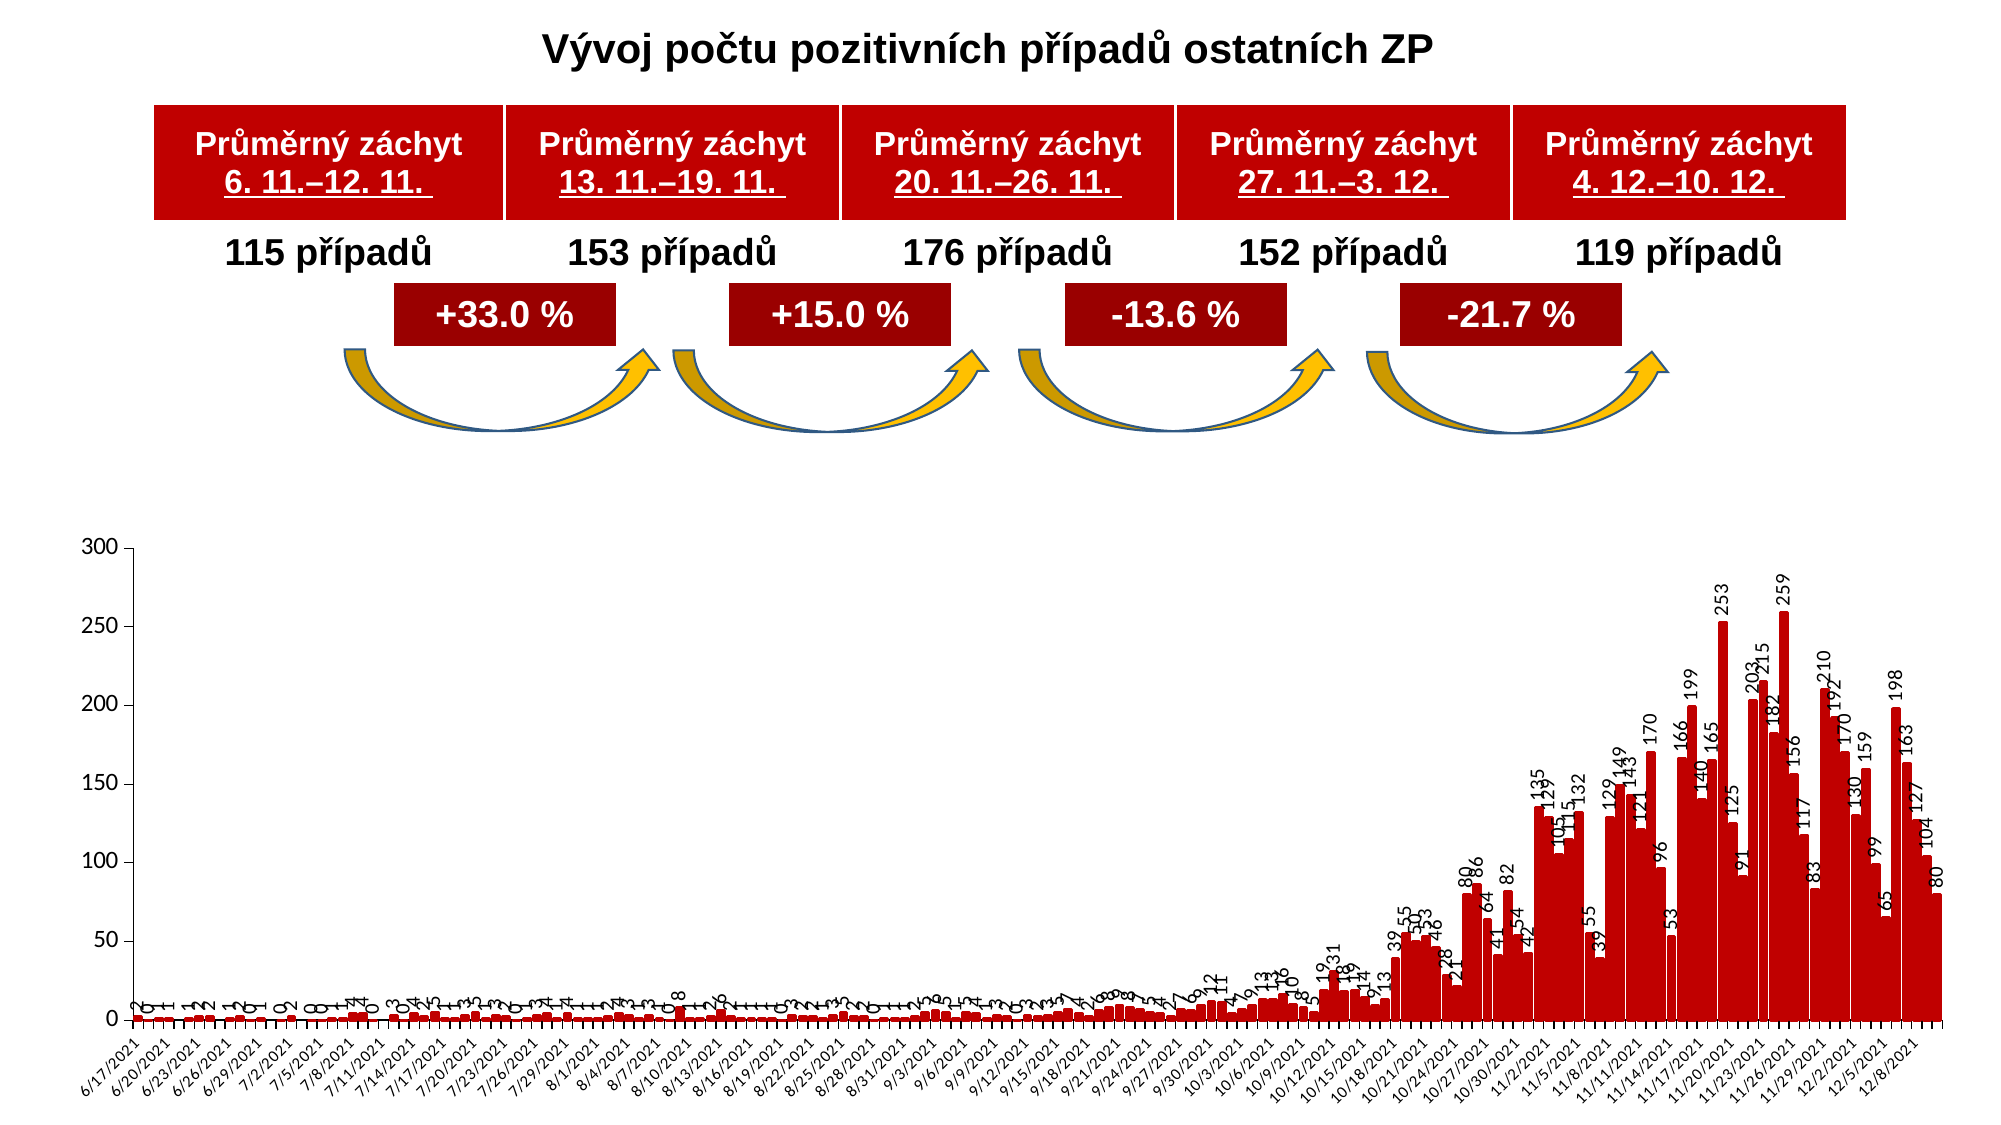

Vývoj počtu pozitivních případů ostatních ZP
| Průměrný záchyt |  |  | Průměrný záchyt |  |  | Průměrný záchyt |  |  | Průměrný záchyt |  |  | Průměrný záchyt |  |  |
| --- | --- | --- | --- | --- | --- | --- | --- | --- | --- | --- | --- | --- | --- | --- |
| 6. 11.–12. 11. |  |  | 13. 11.–19. 11. |  |  | 20. 11.–26. 11. |  |  | 27. 11.–3. 12. |  |  | 4. 12.–10. 12. |  |  |
| 115 případů |  |  | 153 případů |  |  | 176 případů |  |  | 152 případů |  |  | 119 případů |  |  |
|  |  | +33.0 % |  |  | +15.0 % |  |  | -13.6 % |  |  | -21.7 % |  |  |  |
|  |  |  |  |  |  |  |  |  |  |  |  |  |  |  |
|  |  |  |  |  |  |  |  |  |  |  |  |  |  |  |

### Chart

| Category |  |
|---|---|
| 44364 | 2.0 |
| 44365 | 0.0 |
| 44366 | 1.0 |
| 44367 | 1.0 |
| 44369 | 1.0 |
| 44370 | 2.0 |
| 44371 | 2.0 |
| 44373 | 1.0 |
| 44374 | 2.0 |
| 44375 | 0.0 |
| 44376 | 1.0 |
| 44378 | 0.0 |
| 44379 | 2.0 |
| 44381 | 0.0 |
| 44382 | 0.0 |
| 44383 | 1.0 |
| 44384 | 1.0 |
| 44385 | 4.0 |
| 44386 | 4.0 |
| 44387 | 0.0 |
| 44389 | 3.0 |
| 44390 | 0.0 |
| 44391 | 4.0 |
| 44392 | 2.0 |
| 44393 | 5.0 |
| 44394 | 1.0 |
| 44395 | 1.0 |
| 44396 | 3.0 |
| 44397 | 5.0 |
| 44398 | 1.0 |
| 44399 | 3.0 |
| 44400 | 2.0 |
| 44401 | 0.0 |
| 44402 | 1.0 |
| 44403 | 3.0 |
| 44404 | 4.0 |
| 44405 | 1.0 |
| 44406 | 4.0 |
| 44407 | 1.0 |
| 44408 | 1.0 |
| 44409 | 1.0 |
| 44410 | 2.0 |
| 44411 | 4.0 |
| 44412 | 3.0 |
| 44413 | 1.0 |
| 44414 | 3.0 |
| 44415 | 1.0 |
| 44416 | 0.0 |
| 44417 | 8.0 |
| 44418 | 1.0 |
| 44419 | 1.0 |
| 44420 | 2.0 |
| 44421 | 6.0 |
| 44422 | 2.0 |
| 44423 | 1.0 |
| 44424 | 1.0 |
| 44425 | 1.0 |
| 44426 | 1.0 |
| 44427 | 0.0 |
| 44428 | 3.0 |
| 44429 | 2.0 |
| 44430 | 2.0 |
| 44431 | 1.0 |
| 44432 | 3.0 |
| 44433 | 5.0 |
| 44434 | 2.0 |
| 44435 | 2.0 |
| 44436 | 0.0 |
| 44437 | 1.0 |
| 44438 | 1.0 |
| 44439 | 1.0 |
| 44440 | 2.0 |
| 44441 | 5.0 |
| 44442 | 6.0 |
| 44443 | 5.0 |
| 44444 | 1.0 |
| 44445 | 5.0 |
| 44446 | 4.0 |
| 44447 | 1.0 |
| 44448 | 3.0 |
| 44449 | 2.0 |
| 44450 | 0.0 |
| 44451 | 3.0 |
| 44452 | 2.0 |
| 44453 | 3.0 |
| 44454 | 5.0 |
| 44455 | 7.0 |
| 44456 | 4.0 |
| 44457 | 2.0 |
| 44458 | 6.0 |
| 44459 | 8.0 |
| 44460 | 9.0 |
| 44461 | 8.0 |
| 44462 | 7.0 |
| 44463 | 5.0 |
| 44464 | 4.0 |
| 44465 | 2.0 |
| 44466 | 7.0 |
| 44467 | 6.0 |
| 44468 | 9.0 |
| 44469 | 12.0 |
| 44470 | 11.0 |
| 44471 | 4.0 |
| 44472 | 7.0 |
| 44473 | 9.0 |
| 44474 | 13.0 |
| 44475 | 13.0 |
| 44476 | 16.0 |
| 44477 | 10.0 |
| 44478 | 8.0 |
| 44479 | 5.0 |
| 44480 | 19.0 |
| 44481 | 31.0 |
| 44482 | 18.0 |
| 44483 | 19.0 |
| 44484 | 14.0 |
| 44485 | 9.0 |
| 44486 | 13.0 |
| 44487 | 39.0 |
| 44488 | 55.0 |
| 44489 | 50.0 |
| 44490 | 53.0 |
| 44491 | 46.0 |
| 44492 | 28.0 |
| 44493 | 21.0 |
| 44494 | 80.0 |
| 44495 | 86.0 |
| 44496 | 64.0 |
| 44497 | 41.0 |
| 44498 | 82.0 |
| 44499 | 54.0 |
| 44500 | 42.0 |
| 44501 | 135.0 |
| 44502 | 129.0 |
| 44503 | 105.0 |
| 44504 | 115.0 |
| 44505 | 132.0 |
| 44506 | 55.0 |
| 44507 | 39.0 |
| 44508 | 129.0 |
| 44509 | 149.0 |
| 44510 | 143.0 |
| 44511 | 121.0 |
| 44512 | 170.0 |
| 44513 | 96.0 |
| 44514 | 53.0 |
| 44515 | 166.0 |
| 44516 | 199.0 |
| 44517 | 140.0 |
| 44518 | 165.0 |
| 44519 | 253.0 |
| 44520 | 125.0 |
| 44521 | 91.0 |
| 44522 | 203.0 |
| 44523 | 215.0 |
| 44524 | 182.0 |
| 44525 | 259.0 |
| 44526 | 156.0 |
| 44527 | 117.0 |
| 44528 | 83.0 |
| 44529 | 210.0 |
| 44530 | 192.0 |
| 44531 | 170.0 |
| 44532 | 130.0 |
| 44533 | 159.0 |
| 44534 | 99.0 |
| 44535 | 65.0 |
| 44536 | 198.0 |
| 44537 | 163.0 |
| 44538 | 127.0 |
| 44539 | 104.0 |
| 44540 | 80.0 |